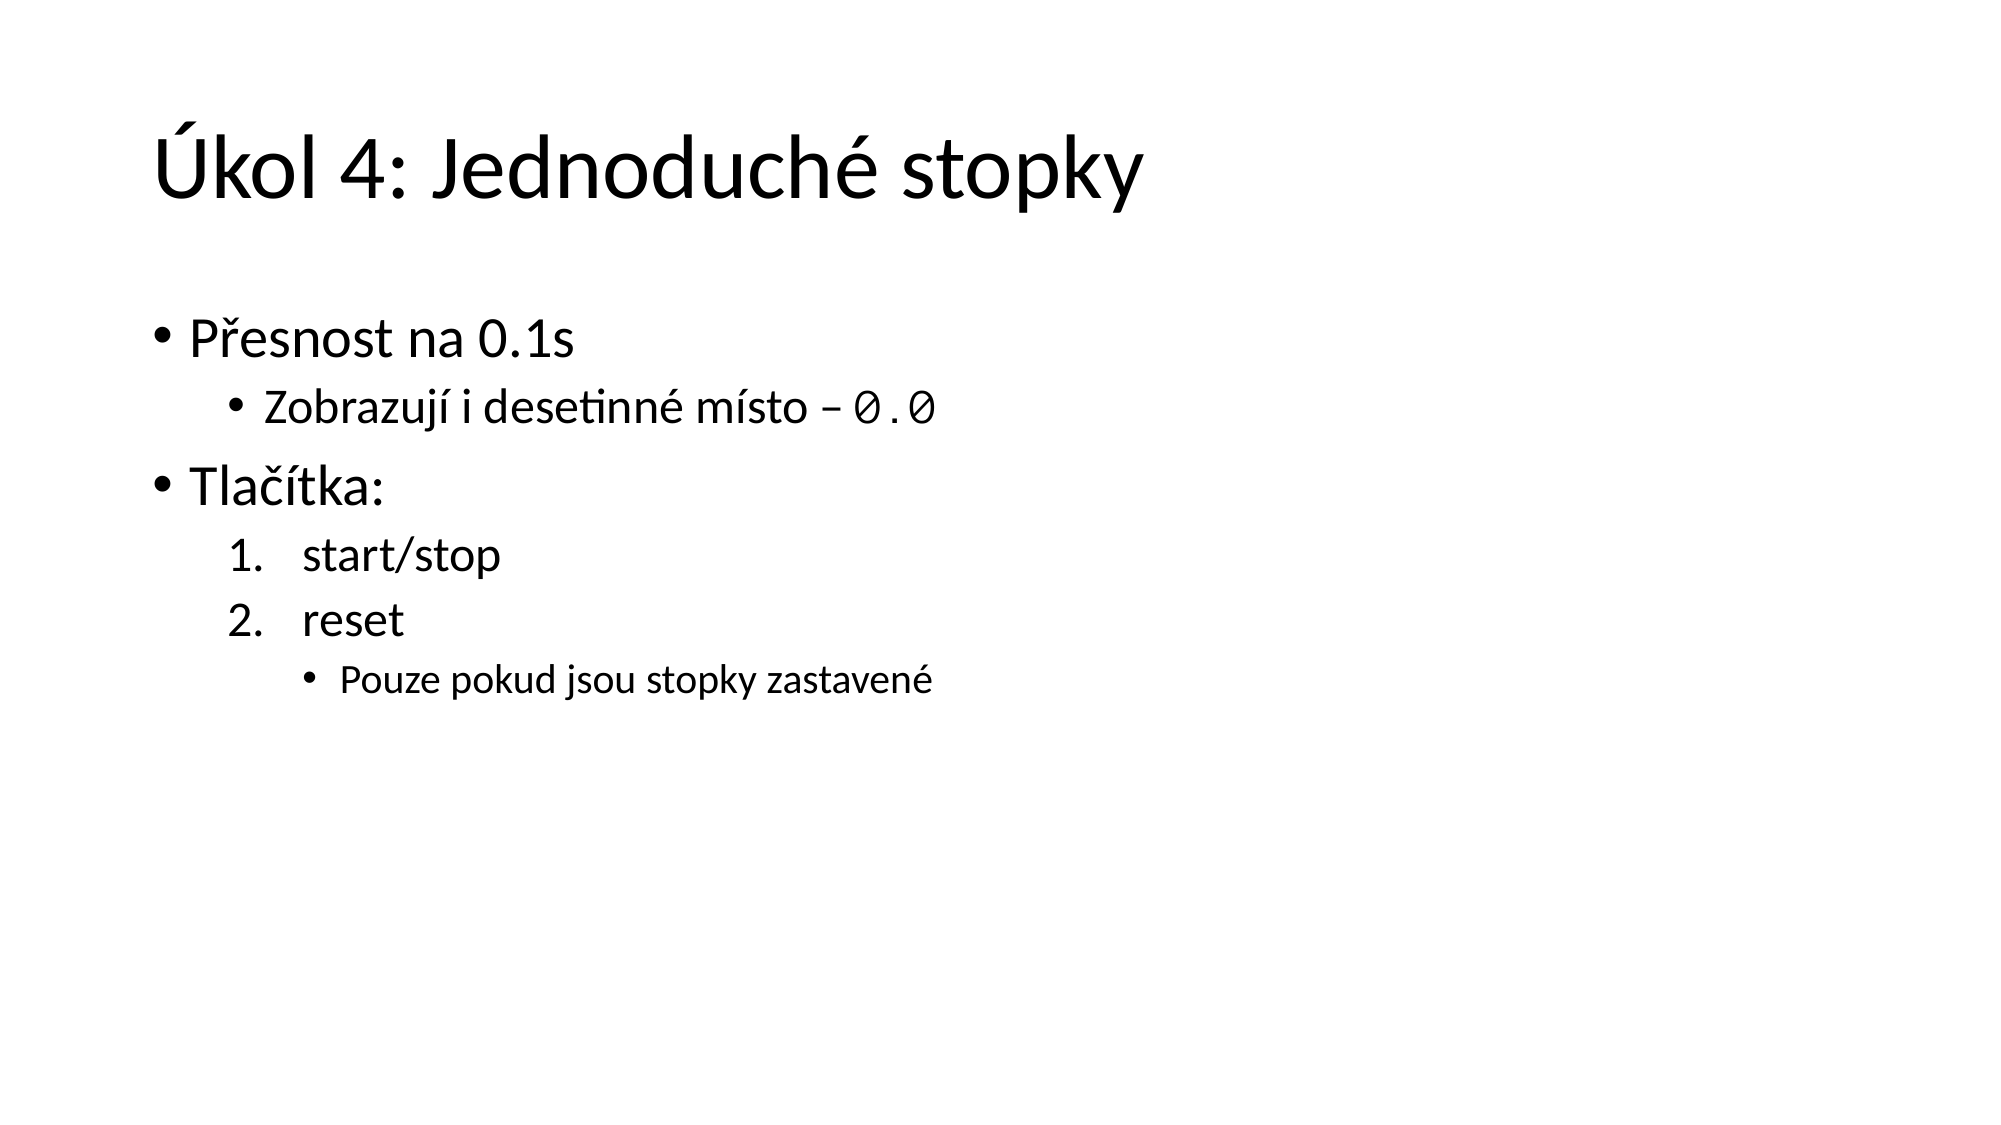

# Úkol 4: Jednoduché stopky
Přesnost na 0.1s
Zobrazují i desetinné místo – 0.0
Tlačítka:
start/stop
reset
Pouze pokud jsou stopky zastavené